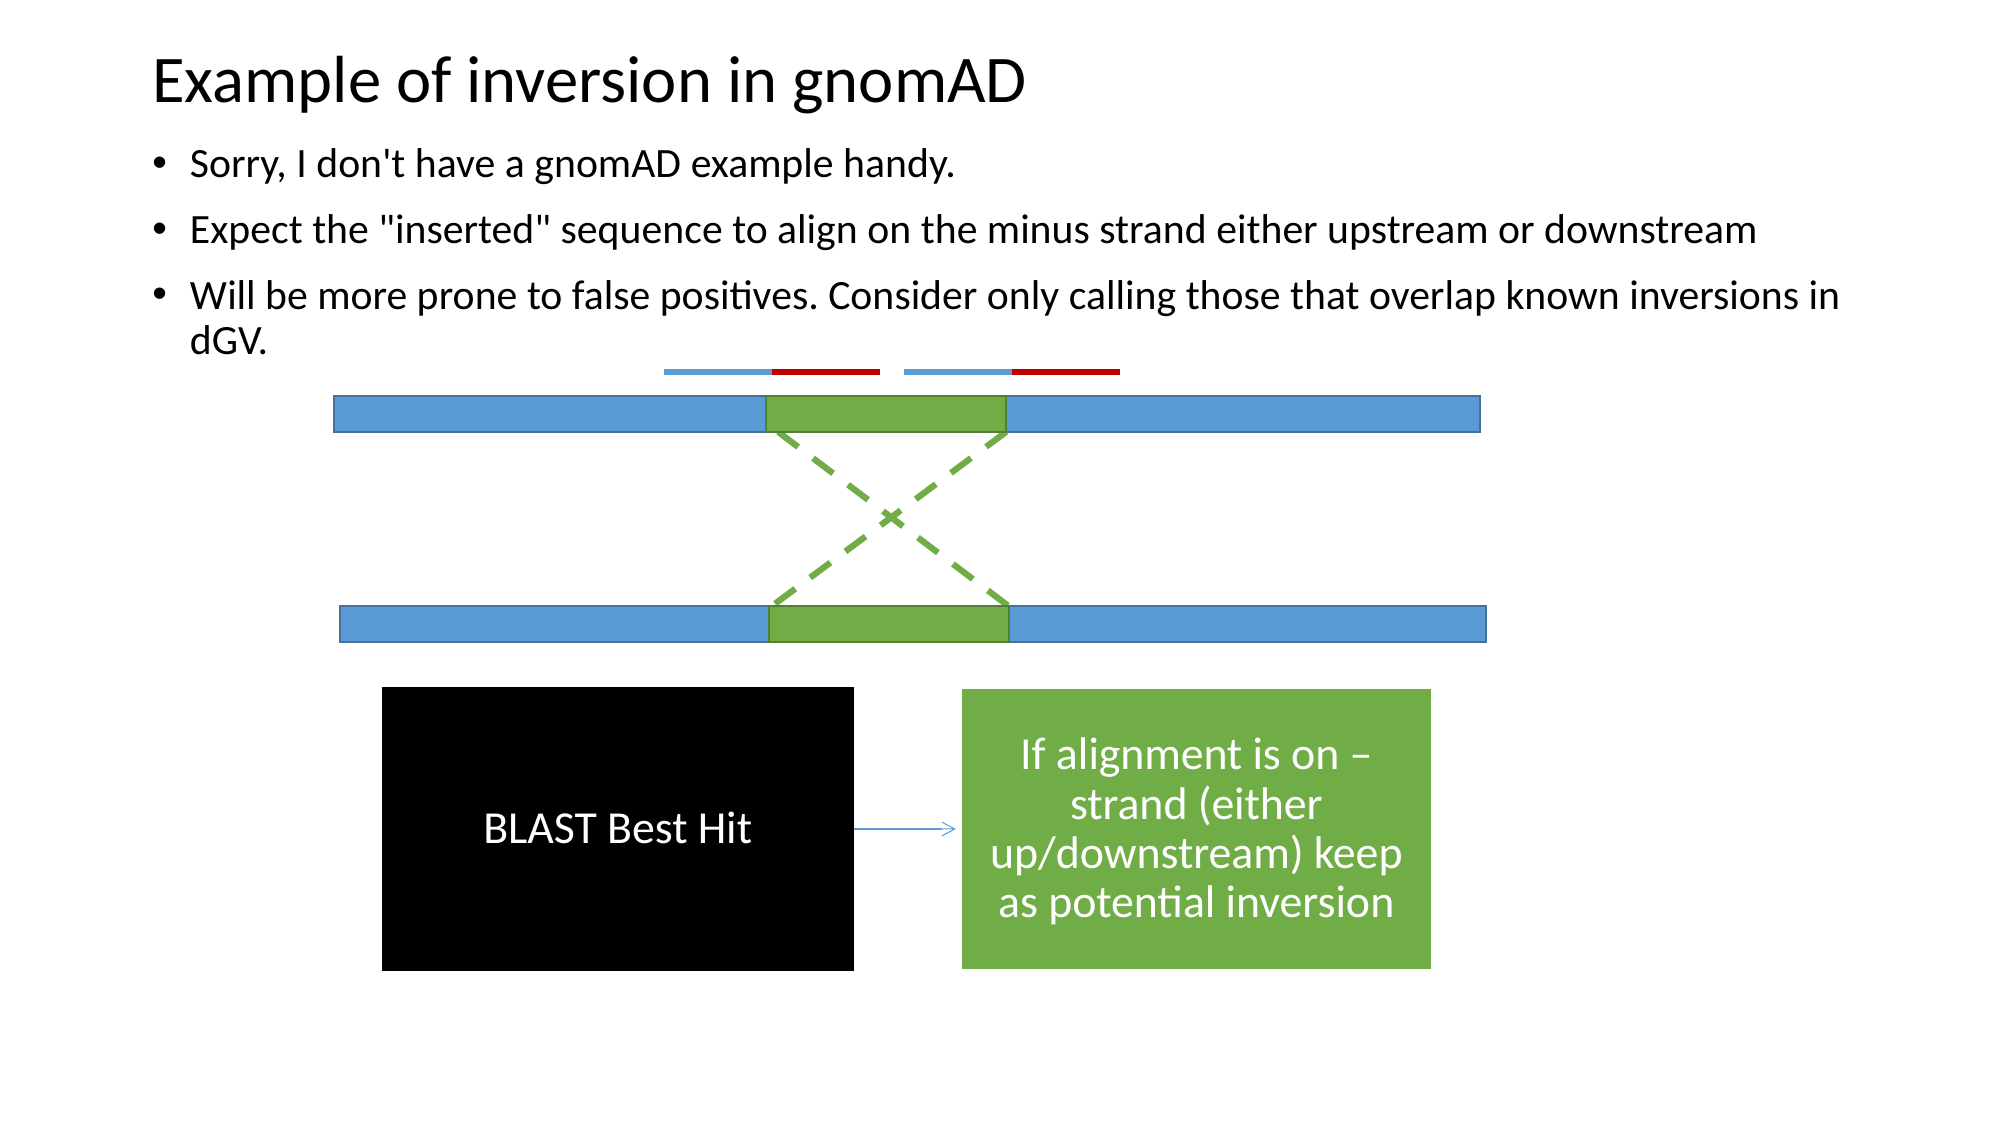

# Example of inversion in gnomAD
Sorry, I don't have a gnomAD example handy.
Expect the "inserted" sequence to align on the minus strand either upstream or downstream
Will be more prone to false positives. Consider only calling those that overlap known inversions in dGV.

BLAST Best Hit
If alignment is on – strand (either up/downstream) keep as potential inversion